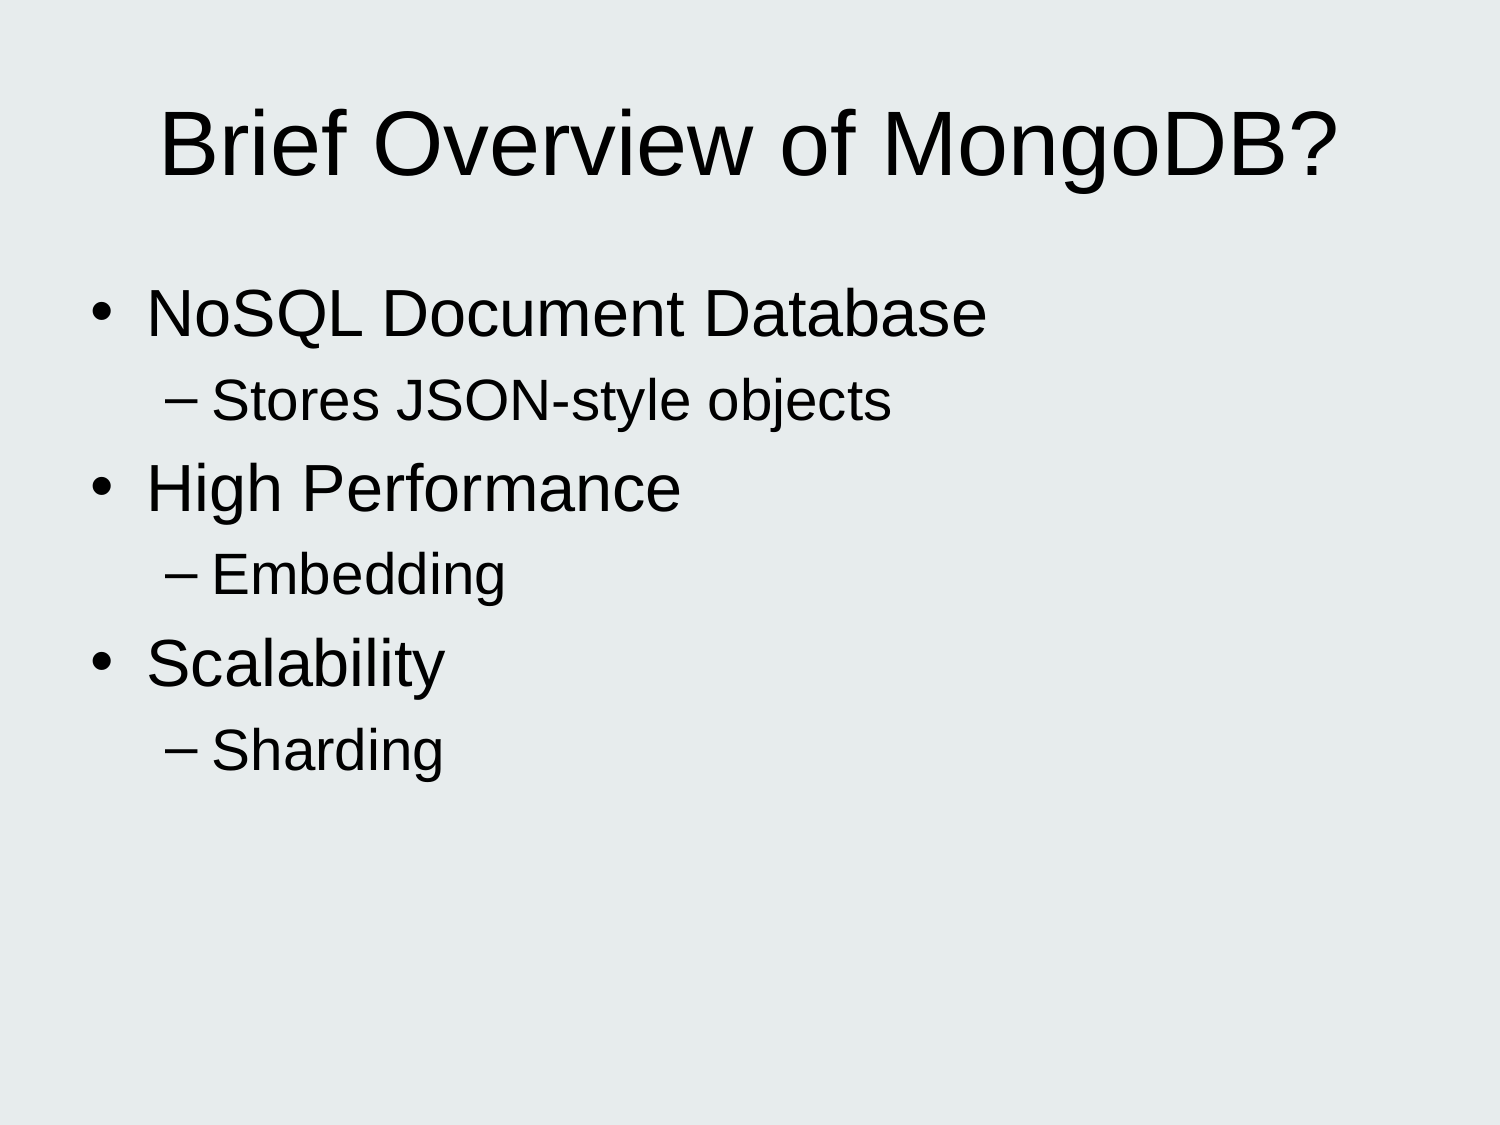

# Brief Overview of MongoDB?
NoSQL Document Database
Stores JSON-style objects
High Performance
Embedding
Scalability
Sharding